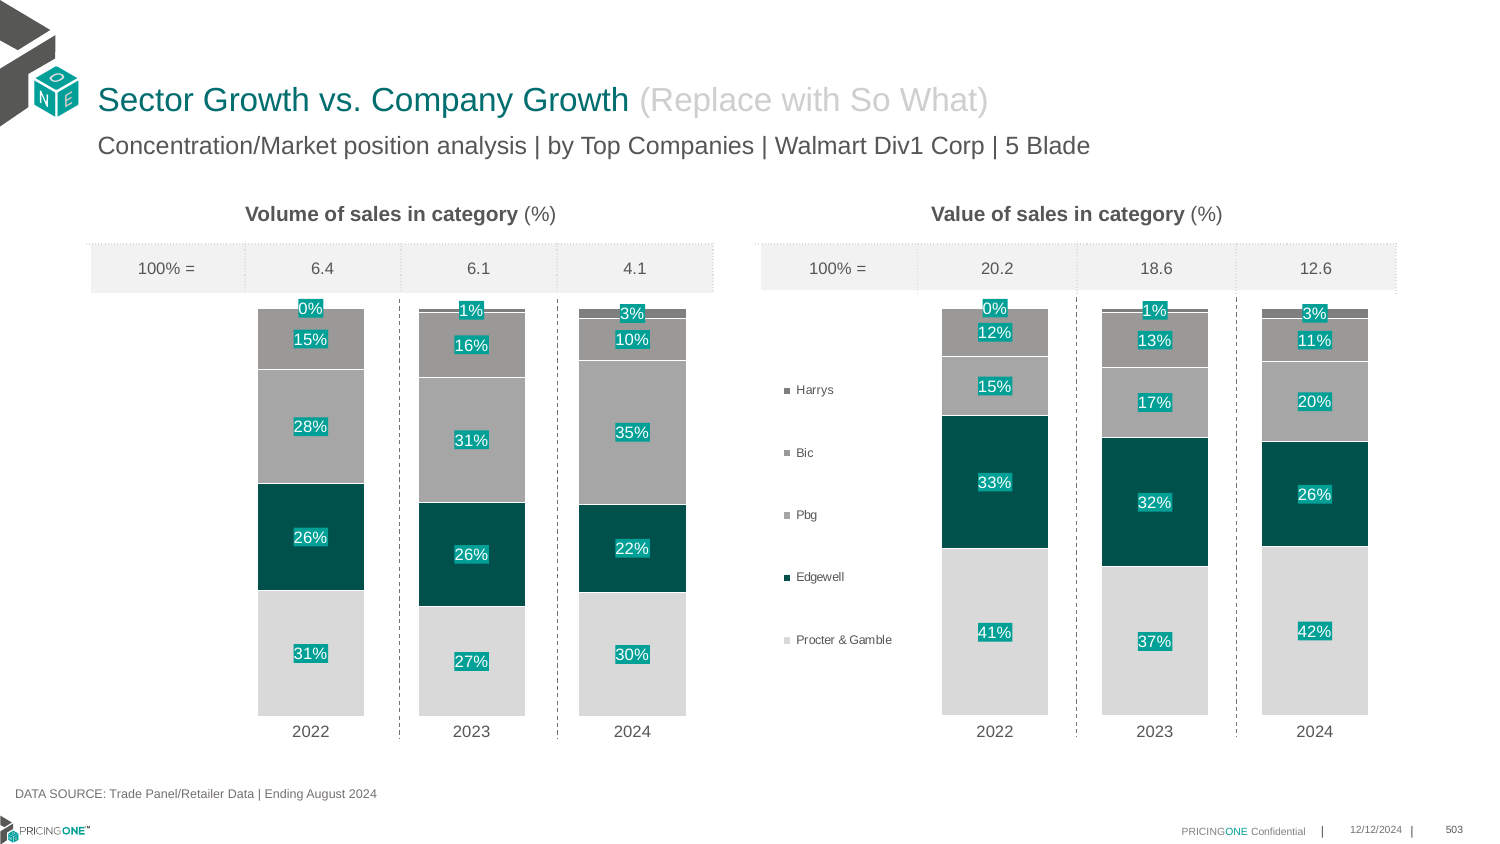

# Sector Growth vs. Company Growth (Replace with So What)
Concentration/Market position analysis | by Top Companies | Walmart Div1 Corp | 5 Blade
| Volume of sales in category (%) |  |  |  |
| --- | --- | --- | --- |
| 100% = | 6.4 | 6.1 | 4.1 |
| Value of sales in category (%) |  |  |  |
| --- | --- | --- | --- |
| 100% = | 20.2 | 18.6 | 12.6 |

### Chart

| Category | Procter & Gamble | Edgewell | Pbg | Bic | Harrys |
|---|---|---|---|---|---|
| 2022 | 0.30879471315848556 | 0.2615284952063971 | 0.27858347696641317 | 0.15108738575728814 | 5.92891141597851e-06 |
| 2023 | 0.2695204263634027 | 0.25534555688239374 | 0.3060061098631842 | 0.15854418346562305 | 0.010583723425396317 |
| 2024 | 0.3042947007497603 | 0.21569438323790047 | 0.35272685640064727 | 0.10105429334365058 | 0.0262297662680414 |

### Chart

| Category | Procter & Gamble | Edgewell | Pbg | Bic | Harrys |
|---|---|---|---|---|---|
| 2022 | 0.4102025281754568 | 0.3263485415983488 | 0.14548898970392748 | 0.1179548840722071 | 5.056450059747906e-06 |
| 2023 | 0.36512417066808284 | 0.31788701573815714 | 0.17141110190751044 | 0.13451364584604353 | 0.011064065840206022 |
| 2024 | 0.4158605253719096 | 0.25590466843646653 | 0.19717102777719378 | 0.10548481877389437 | 0.02557895964053568 |
DATA SOURCE: Trade Panel/Retailer Data | Ending August 2024

12/12/2024
503